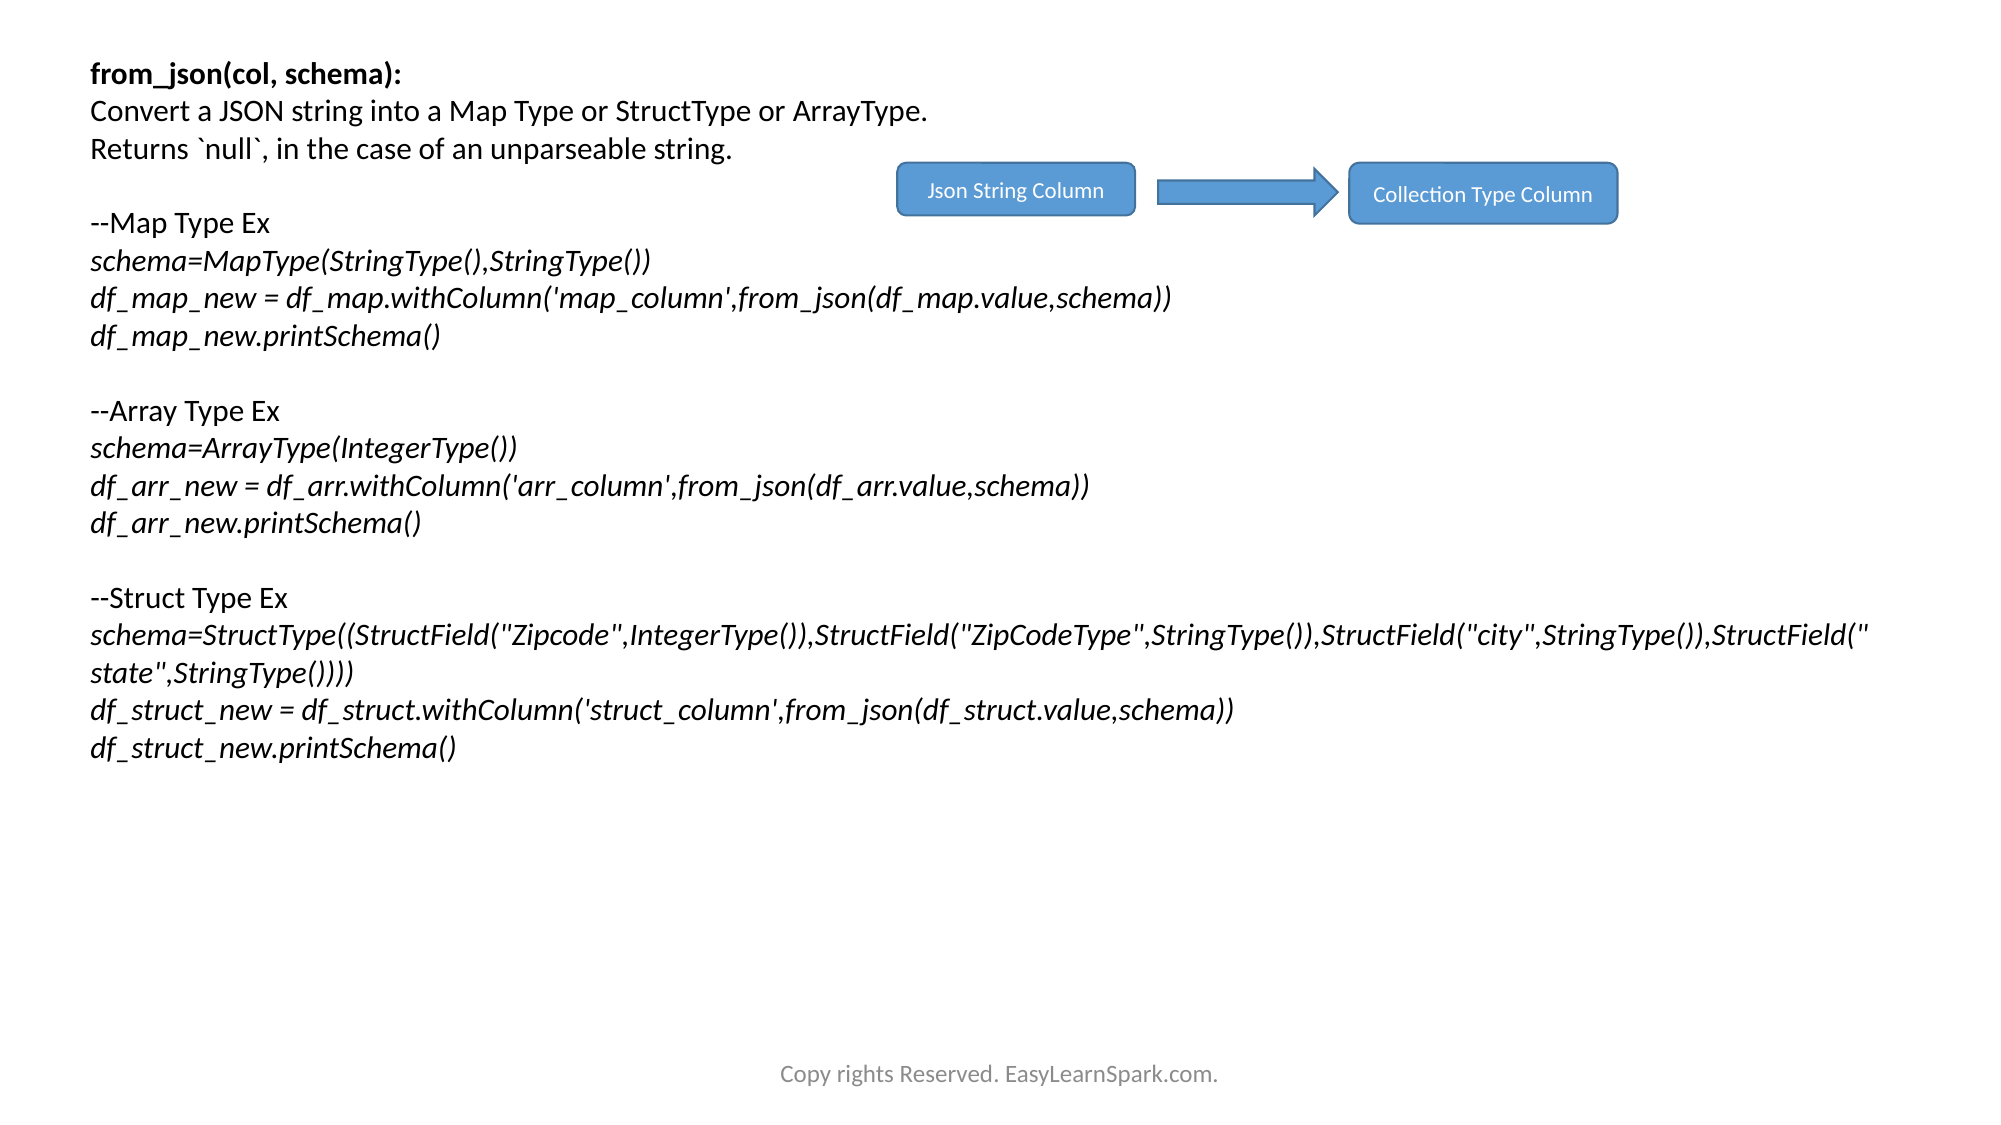

from_json(col, schema):
Convert a JSON string into a Map Type or StructType or ArrayType.
Returns `null`, in the case of an unparseable string.

--Map Type Ex
schema=MapType(StringType(),StringType())
df_map_new = df_map.withColumn('map_column',from_json(df_map.value,schema))
df_map_new.printSchema()

--Array Type Ex
schema=ArrayType(IntegerType())
df_arr_new = df_arr.withColumn('arr_column',from_json(df_arr.value,schema))
df_arr_new.printSchema()

--Struct Type Ex
schema=StructType((StructField("Zipcode",IntegerType()),StructField("ZipCodeType",StringType()),StructField("city",StringType()),StructField("state",StringType())))
df_struct_new = df_struct.withColumn('struct_column',from_json(df_struct.value,schema))
df_struct_new.printSchema()

Json String Column
Collection Type Column

Copy rights Reserved. EasyLearnSpark.com.